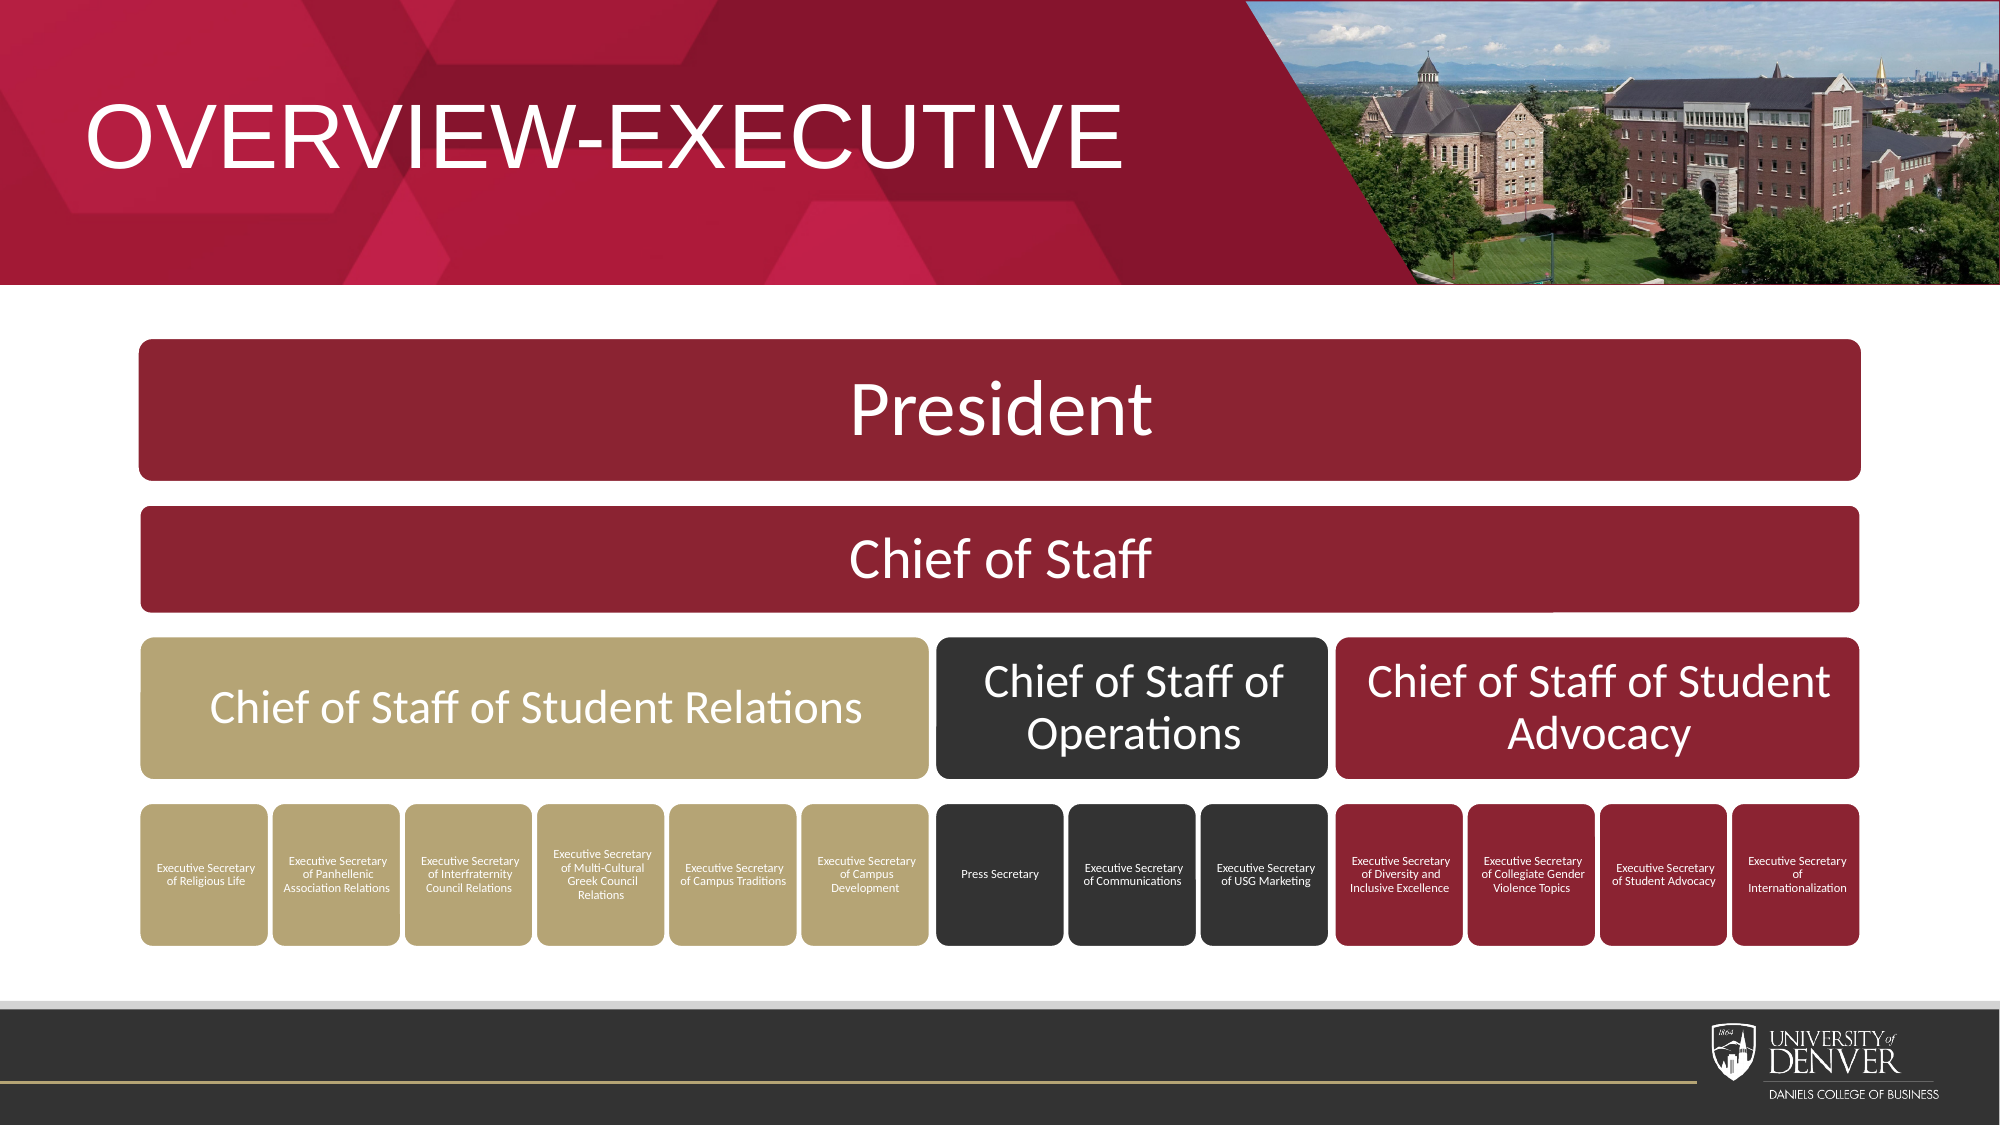

# OVERVIEW-EXECUTIVE
President
Chief of Staff
Chief of Staff of Student Relations
Executive Secretary of Religious Life
Executive Secretary of Panhellenic Association Relations
Executive Secretary of Interfraternity Council Relations
Executive Secretary of Multi-Cultural Greek Council Relations
Executive Secretary of Campus Traditions
Executive Secretary of Campus Development
Chief of Staff of Operations
Press Secretary
Executive Secretary of Communications
Executive Secretary of USG Marketing
Chief of Staff of Student Advocacy
Executive Secretary of Diversity and Inclusive Excellence
Executive Secretary of Collegiate Gender Violence Topics
Executive Secretary of Student Advocacy
Executive Secretary of Internationalization